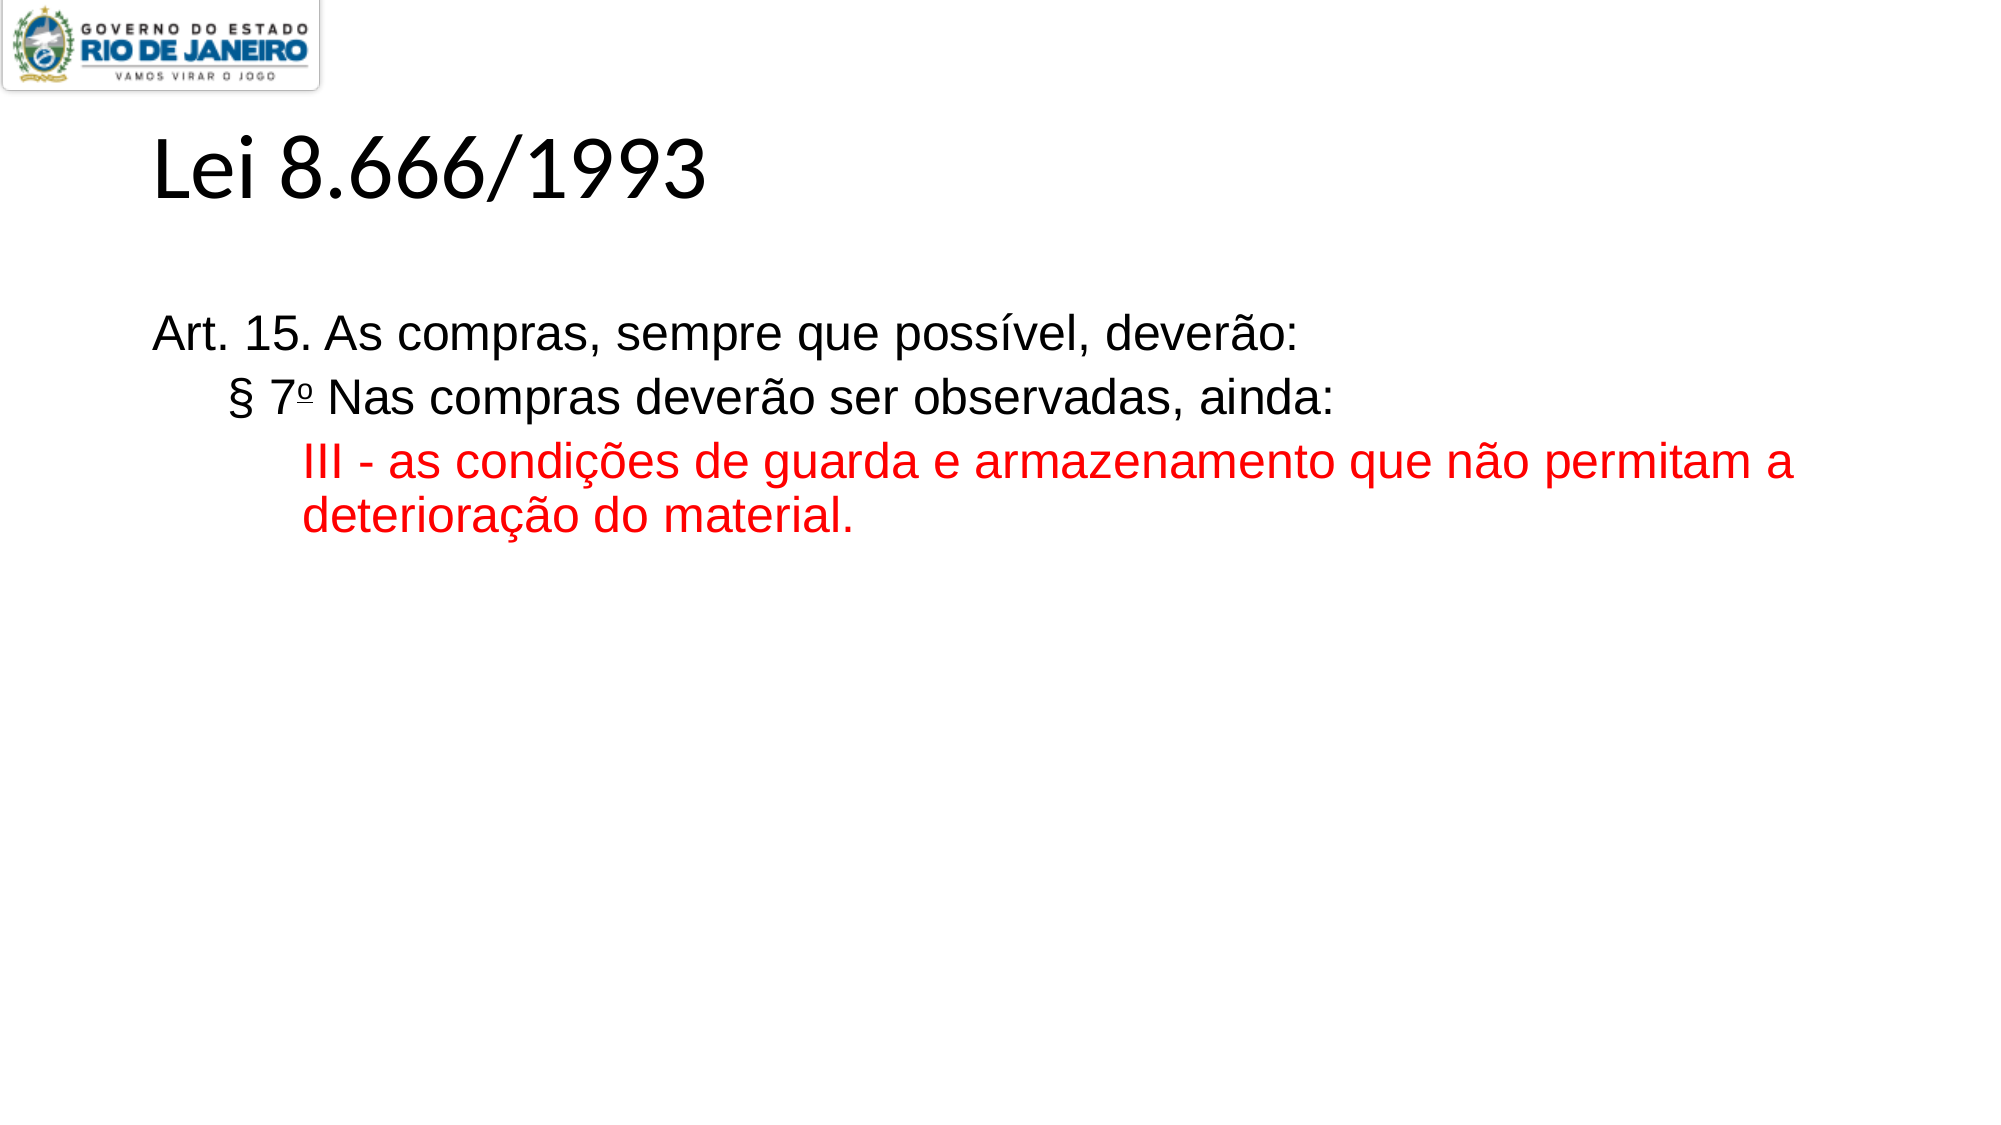

# Lei 8.666/1993
Art. 15. As compras, sempre que possível, deverão:
§ 7o Nas compras deverão ser observadas, ainda:
III - as condições de guarda e armazenamento que não permitam a deterioração do material.